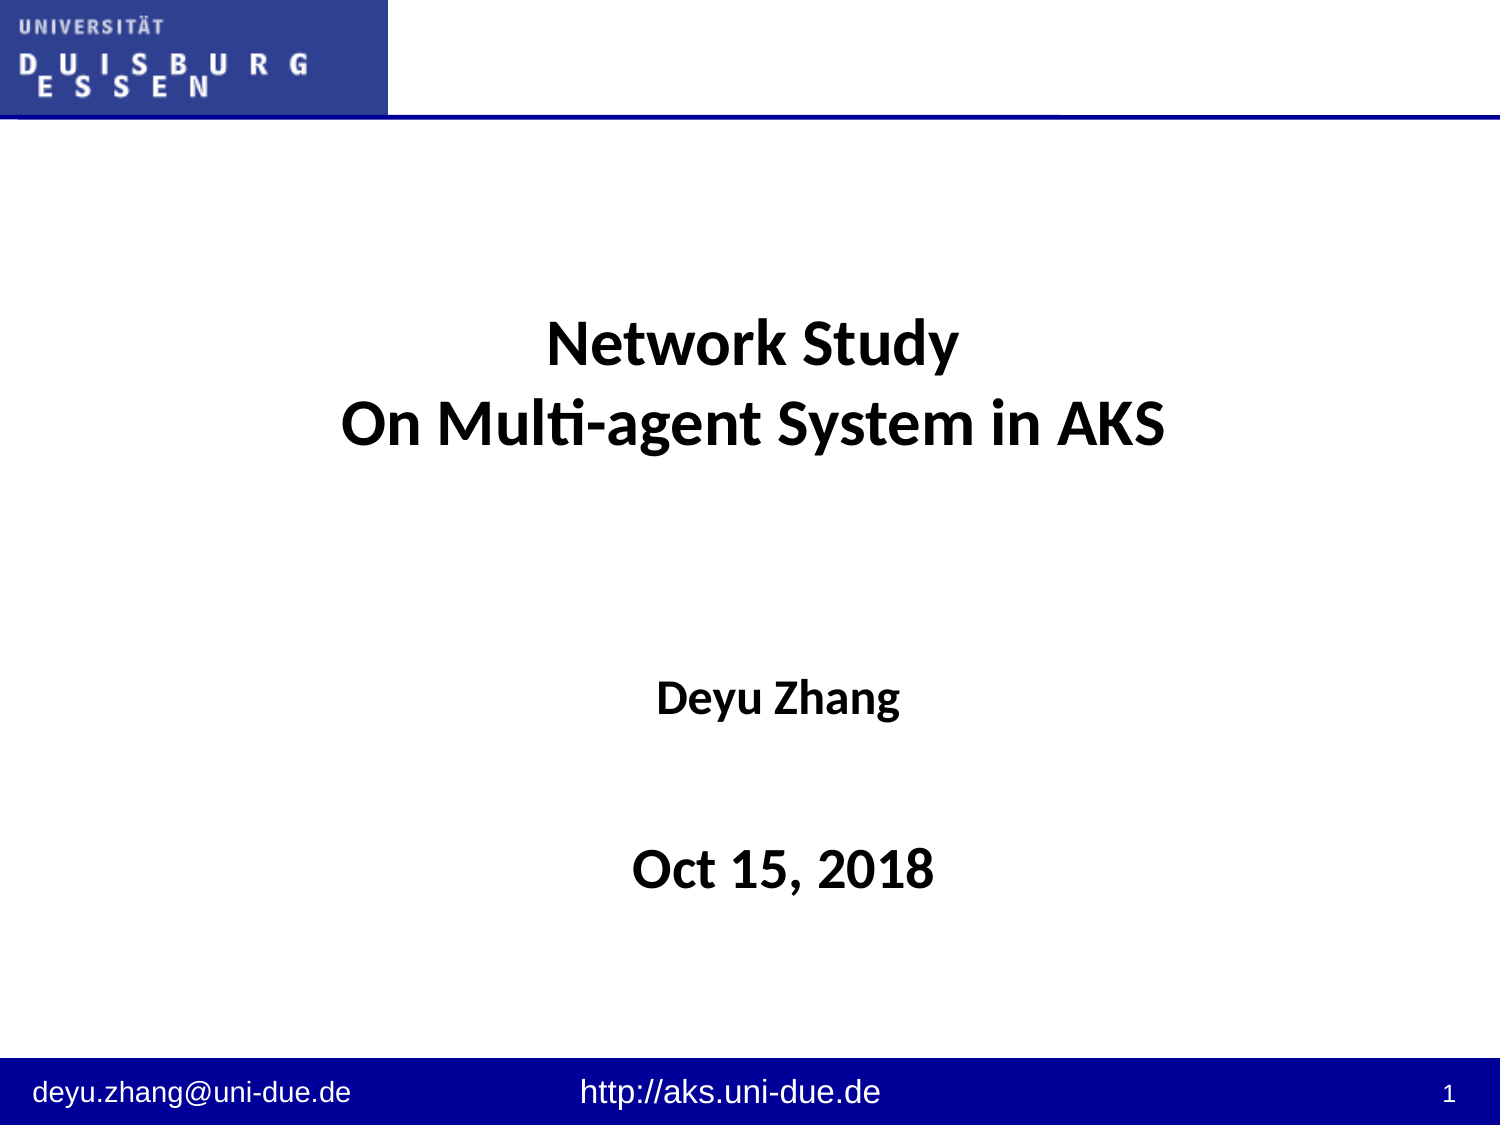

Network Study
On Multi-agent System in AKS
Deyu Zhang
Oct 15, 2018